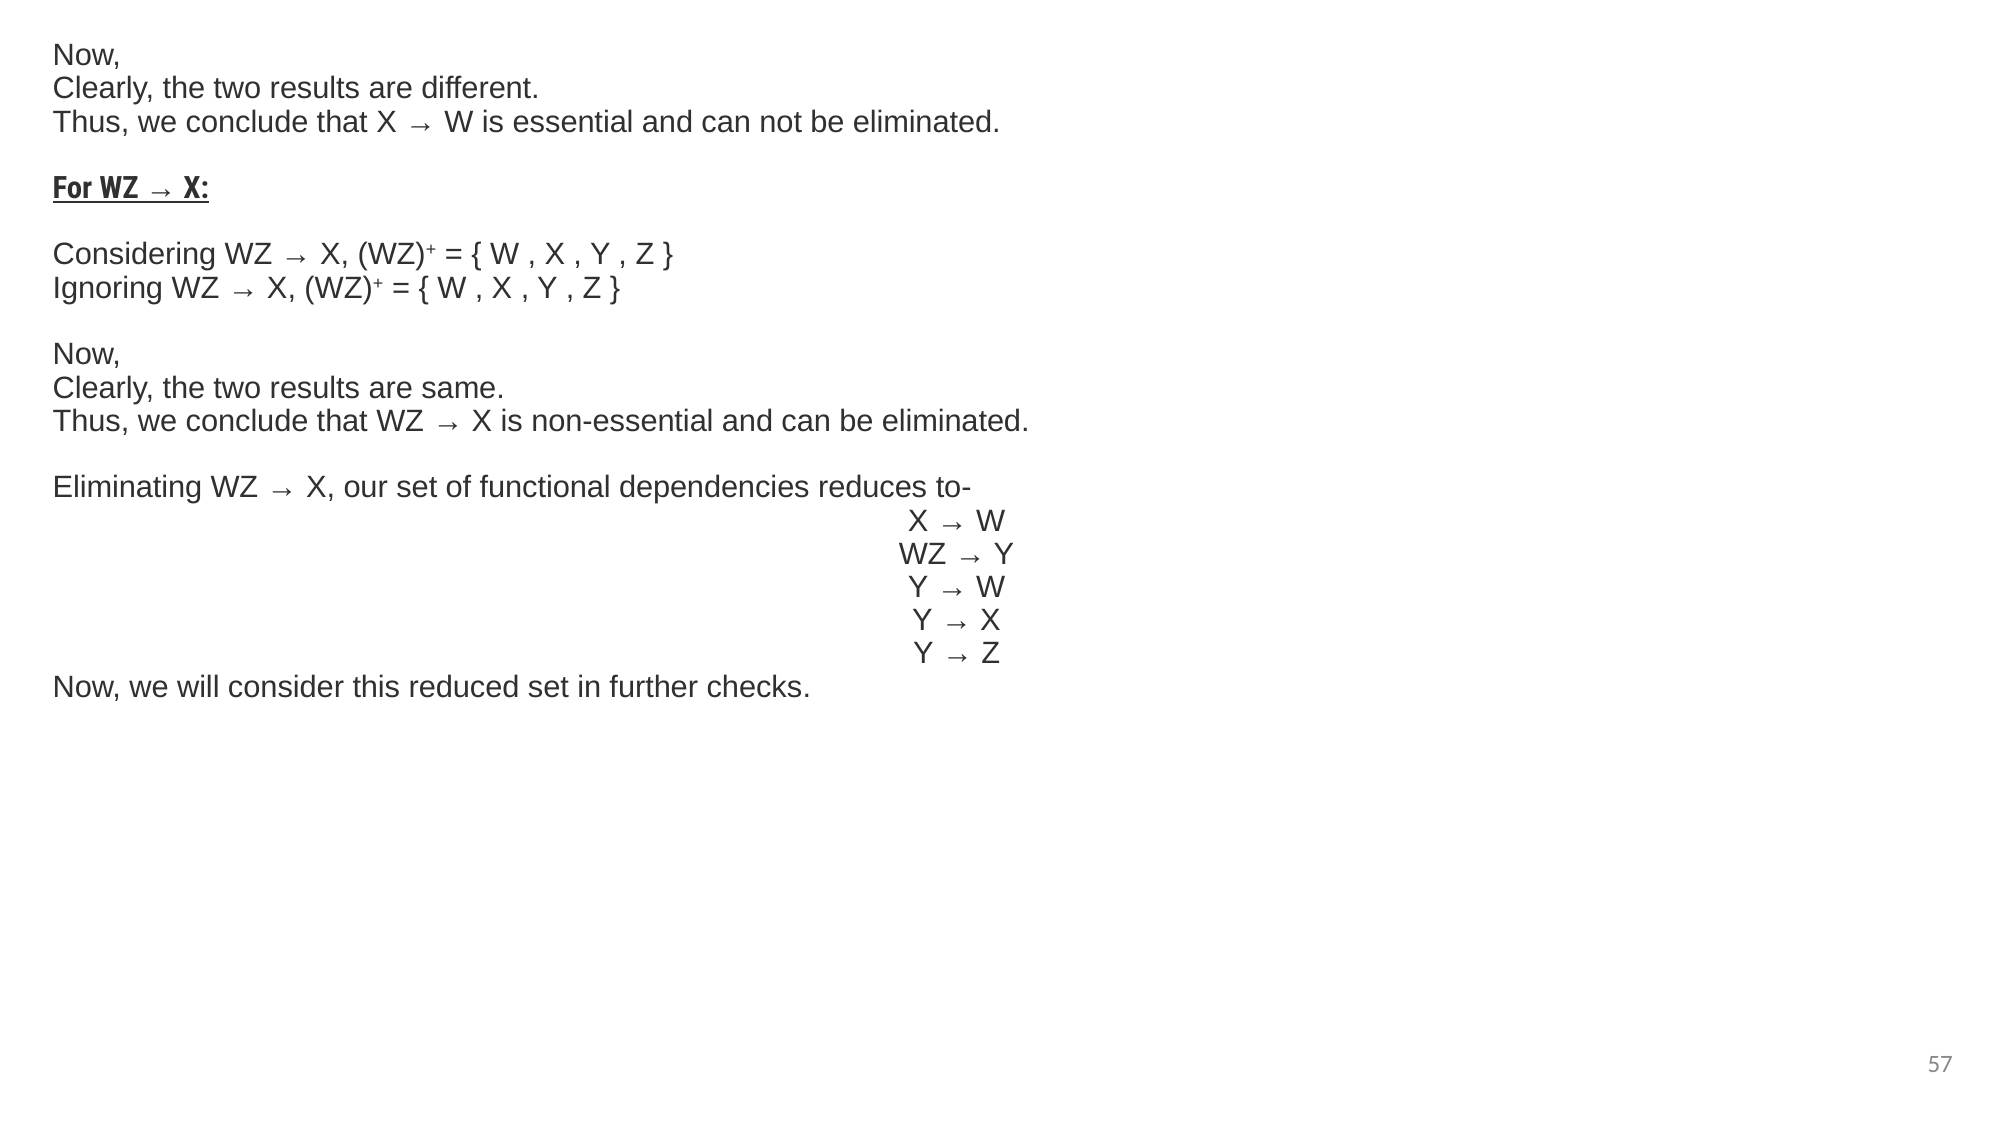

Now,
Clearly, the two results are different.
Thus, we conclude that X → W is essential and can not be eliminated.

For WZ → X:

Considering WZ → X, (WZ)+ = { W , X , Y , Z }
Ignoring WZ → X, (WZ)+ = { W , X , Y , Z }

Now,
Clearly, the two results are same.
Thus, we conclude that WZ → X is non-essential and can be eliminated.

Eliminating WZ → X, our set of functional dependencies reduces to-
X → W
WZ → Y
Y → W
Y → X
Y → Z
Now, we will consider this reduced set in further checks.

57